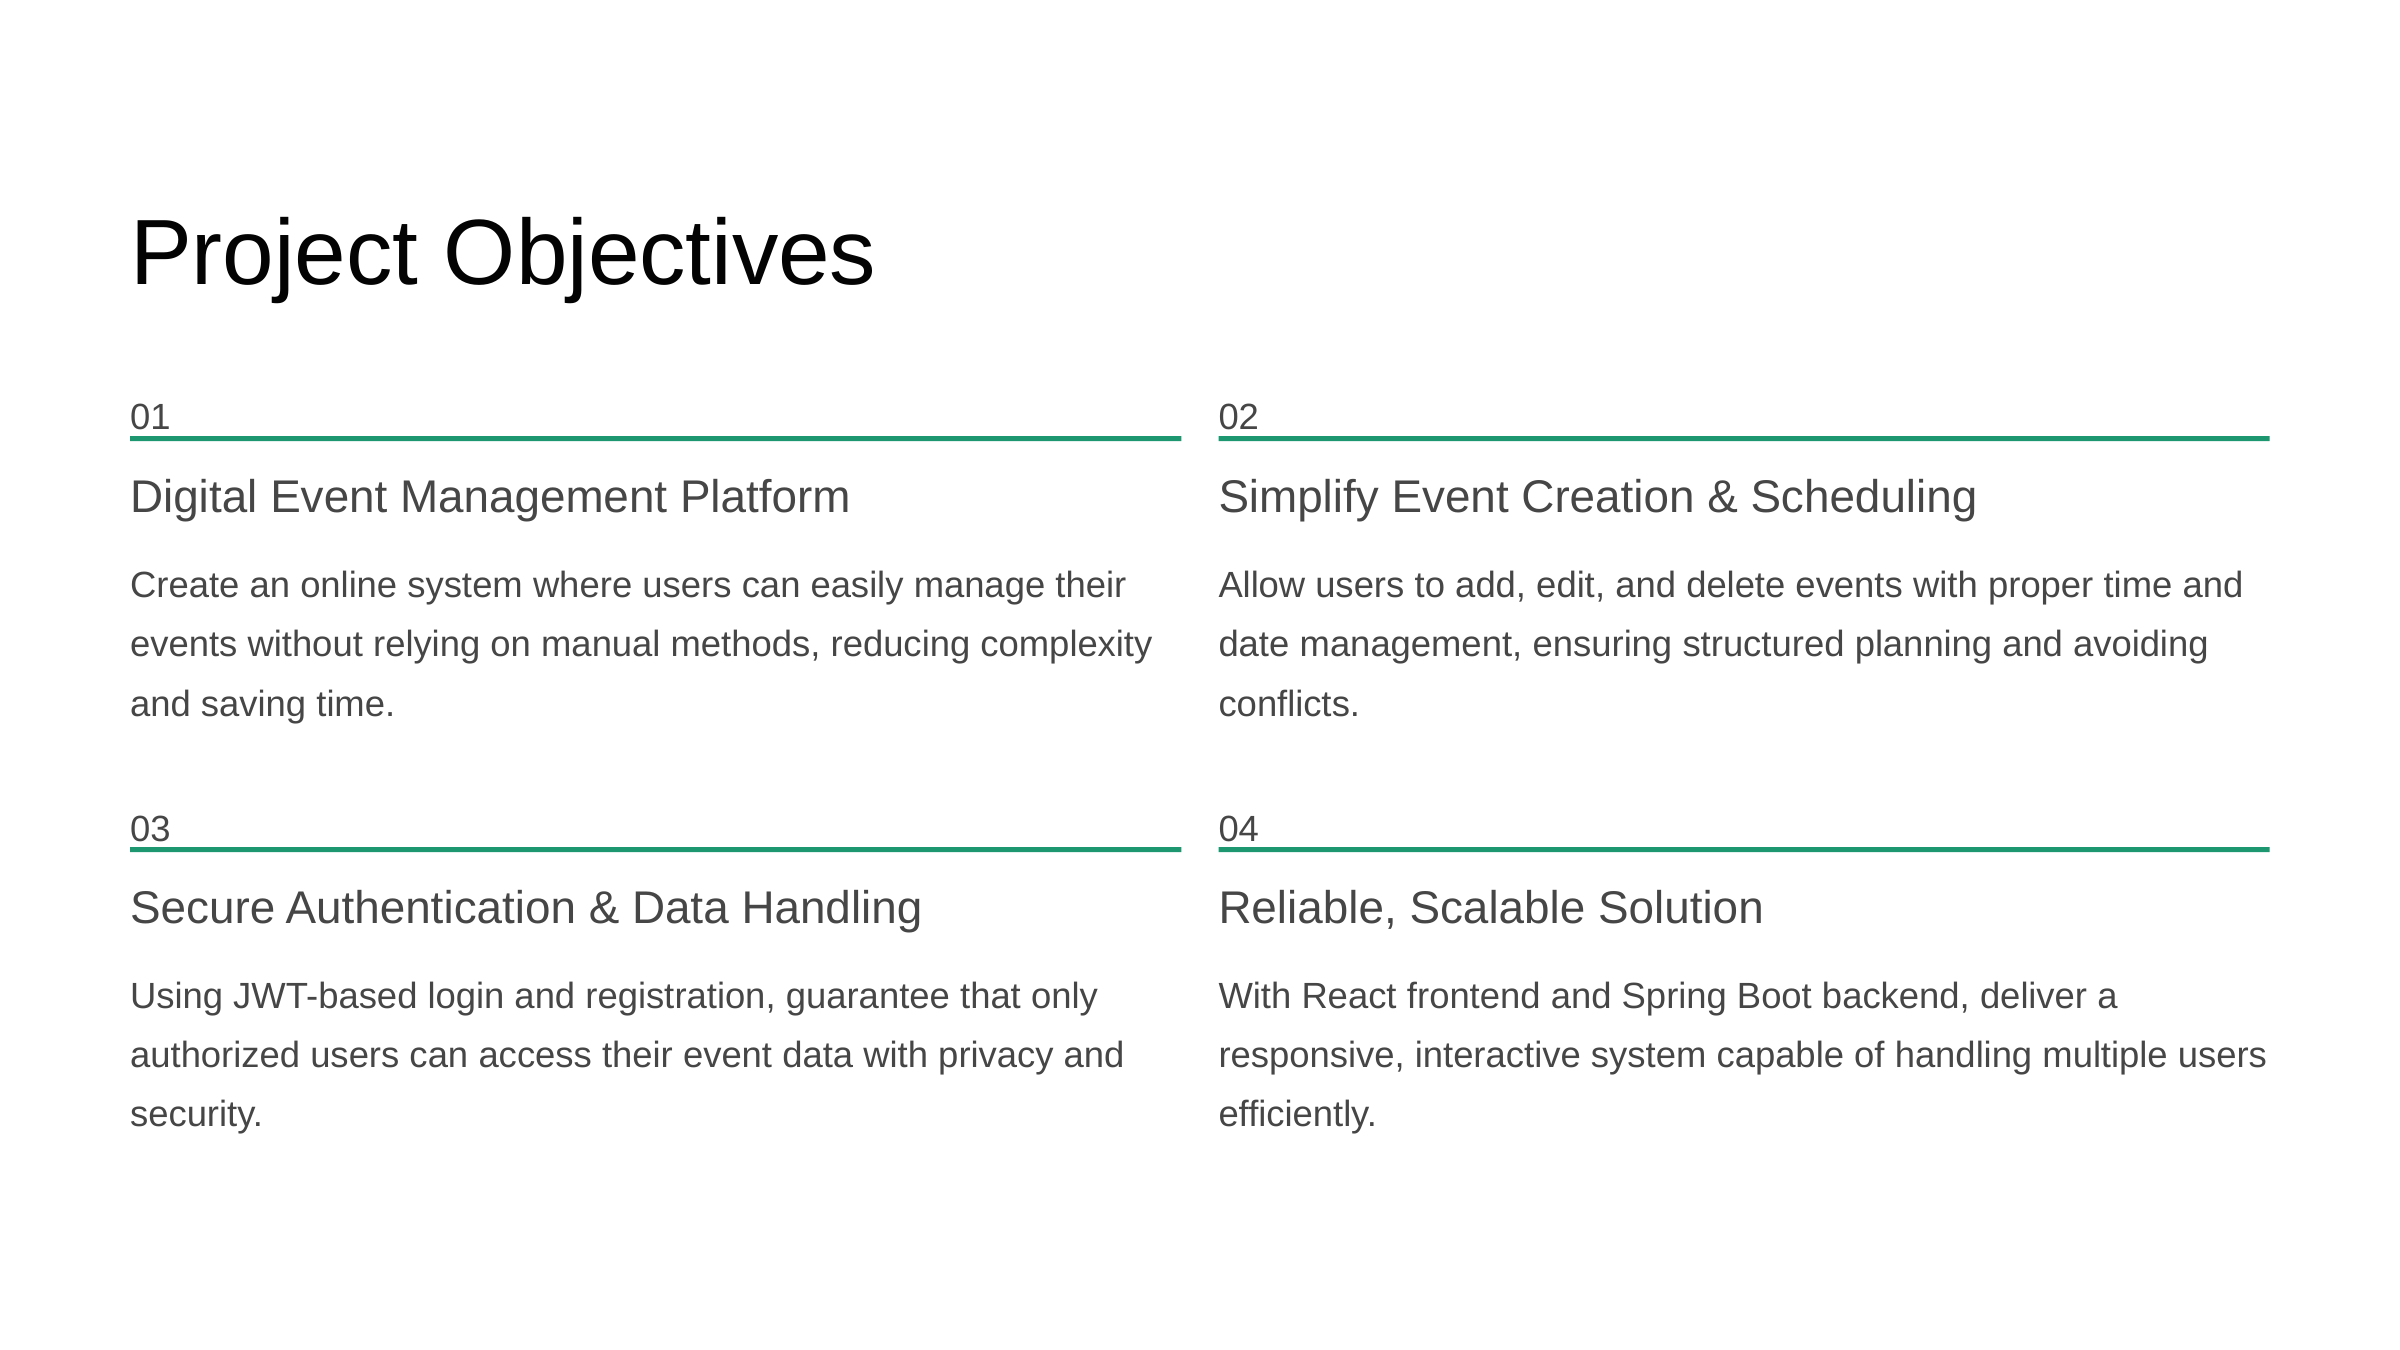

Project Objectives
01
02

Digital Event Management Platform
Simplify Event Creation & Scheduling
Create an online system where users can easily manage their events without relying on manual methods, reducing complexity and saving time.
Allow users to add, edit, and delete events with proper time and date management, ensuring structured planning and avoiding conflicts.
03
04

Secure Authentication & Data Handling
Reliable, Scalable Solution
Using JWT-based login and registration, guarantee that only authorized users can access their event data with privacy and security.
With React frontend and Spring Boot backend, deliver a responsive, interactive system capable of handling multiple users efficiently.